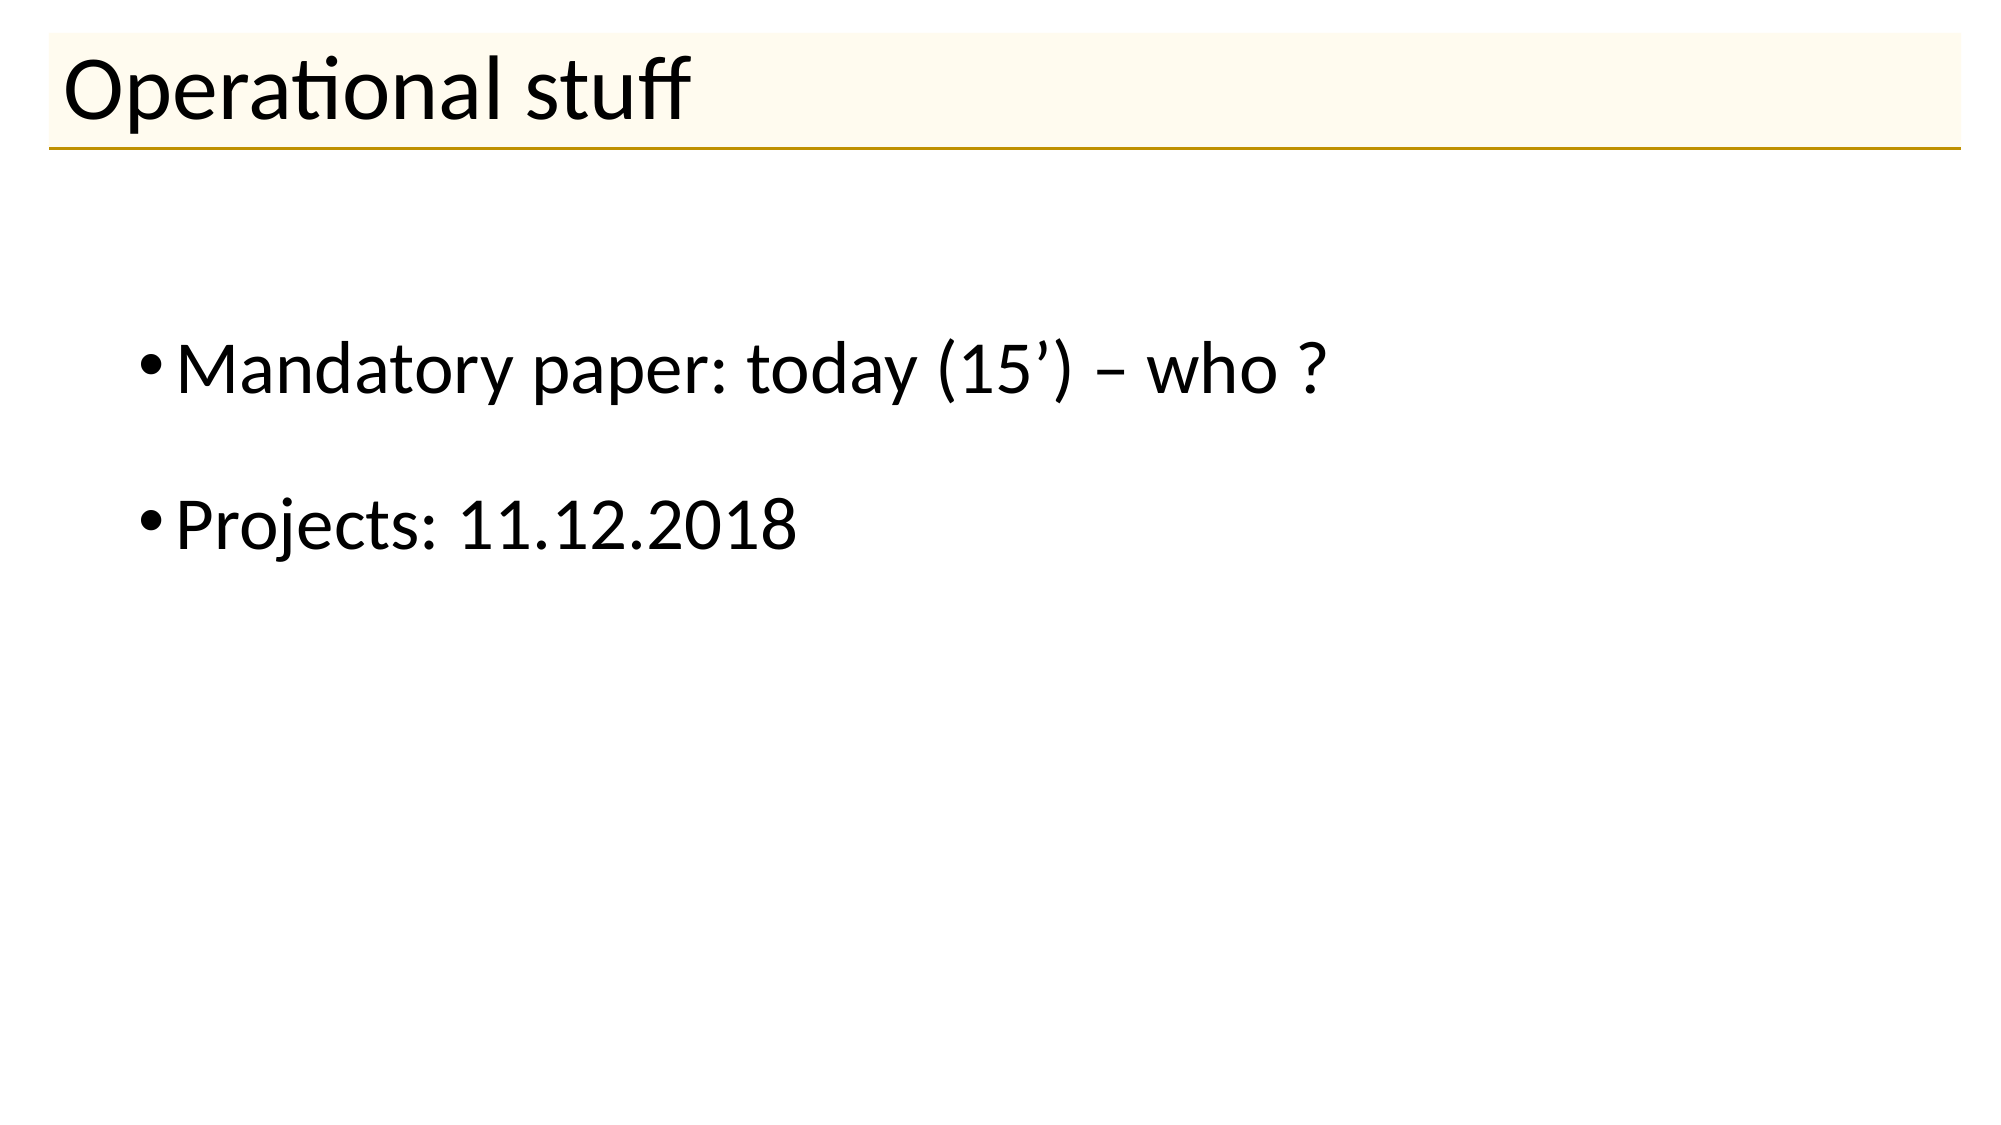

# Operational stuff
Mandatory paper: today (15’) – who ?
Projects: 11.12.2018